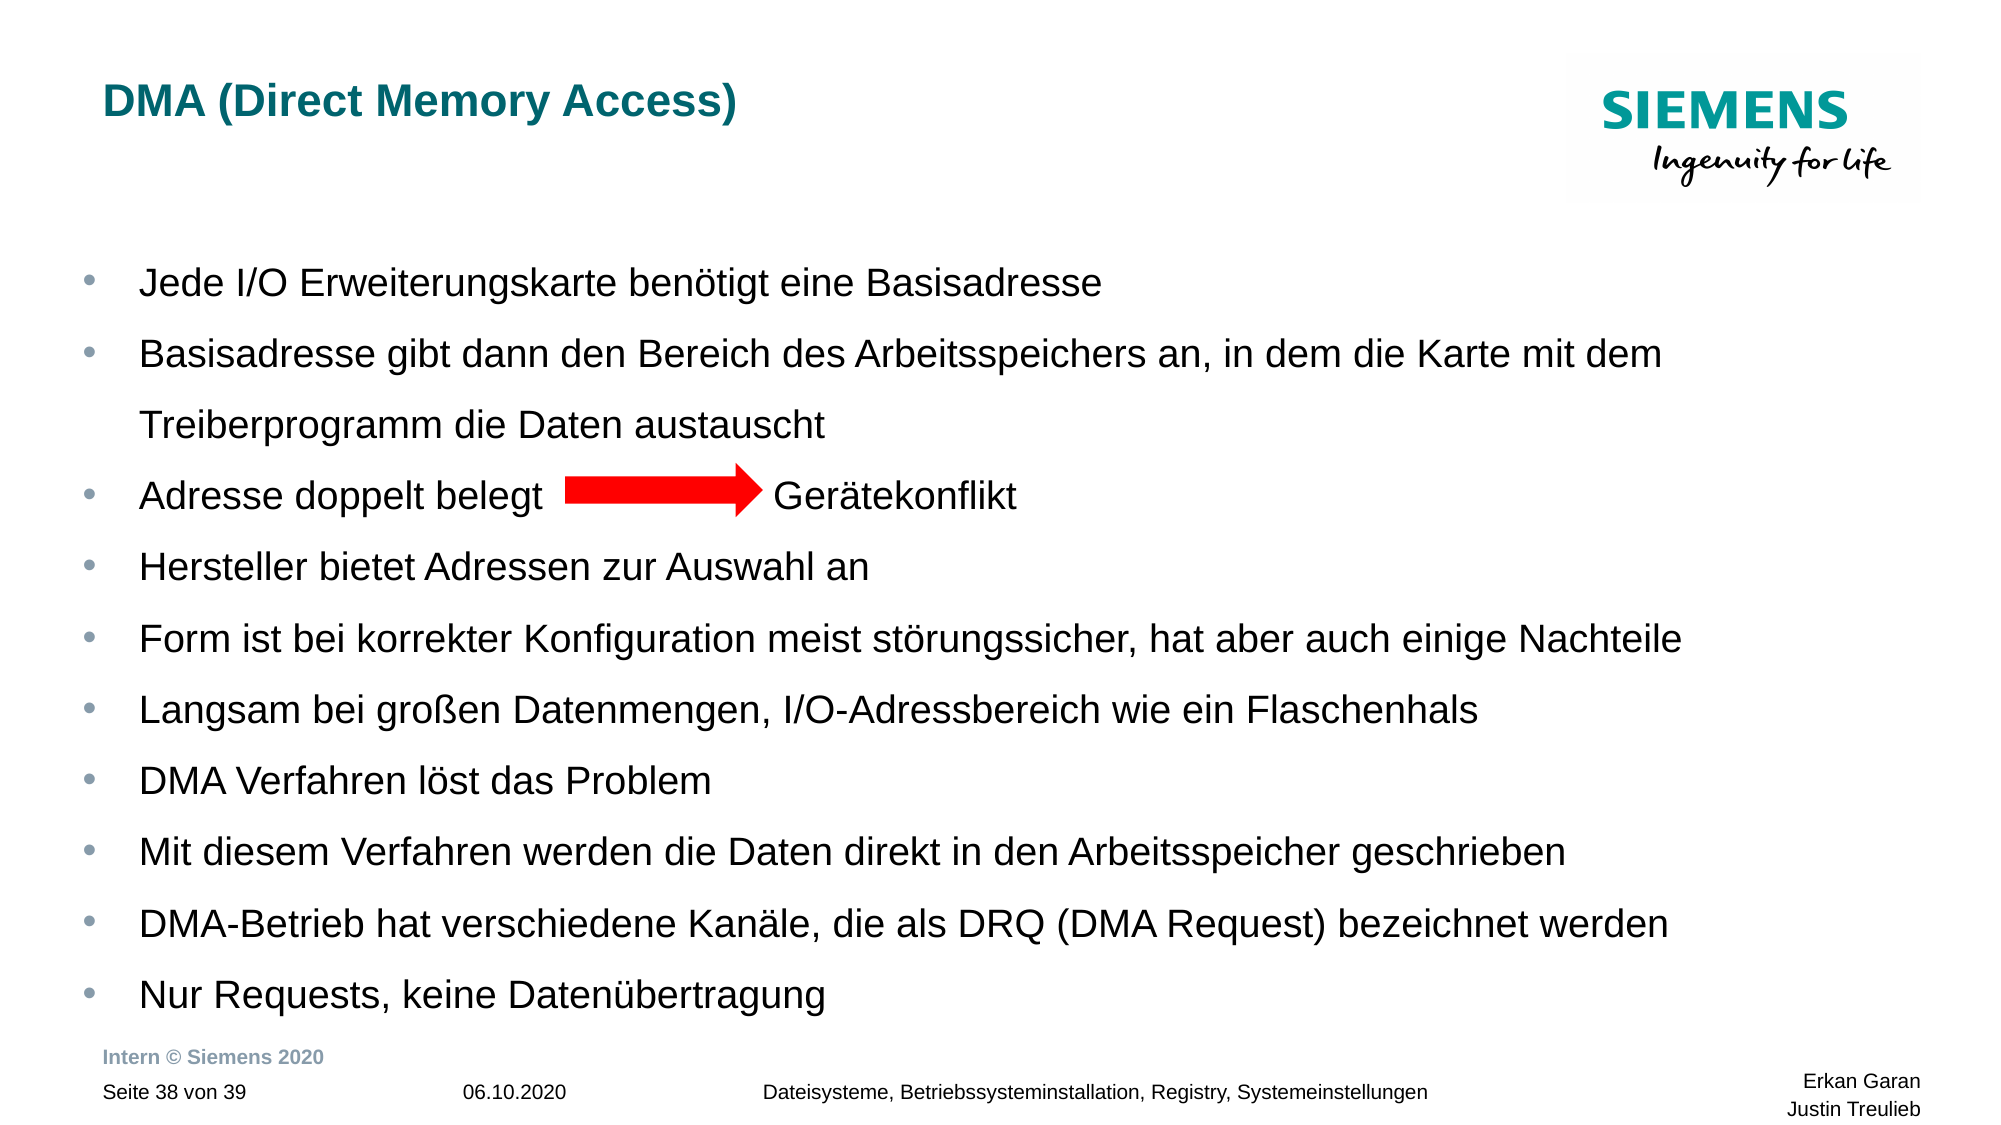

# DMA (Direct Memory Access)

Jede I/O Erweiterungskarte benötigt eine Basisadresse
Basisadresse gibt dann den Bereich des Arbeitsspeichers an, in dem die Karte mit dem Treiberprogramm die Daten austauscht
Adresse doppelt belegt                     Gerätekonflikt
Hersteller bietet Adressen zur Auswahl an
Form ist bei korrekter Konfiguration meist störungssicher, hat aber auch einige Nachteile
Langsam bei großen Datenmengen, I/O-Adressbereich wie ein Flaschenhals
DMA Verfahren löst das Problem
Mit diesem Verfahren werden die Daten direkt in den Arbeitsspeicher geschrieben
DMA-Betrieb hat verschiedene Kanäle, die als DRQ (DMA Request) bezeichnet werden
Nur Requests, keine Datenübertragung